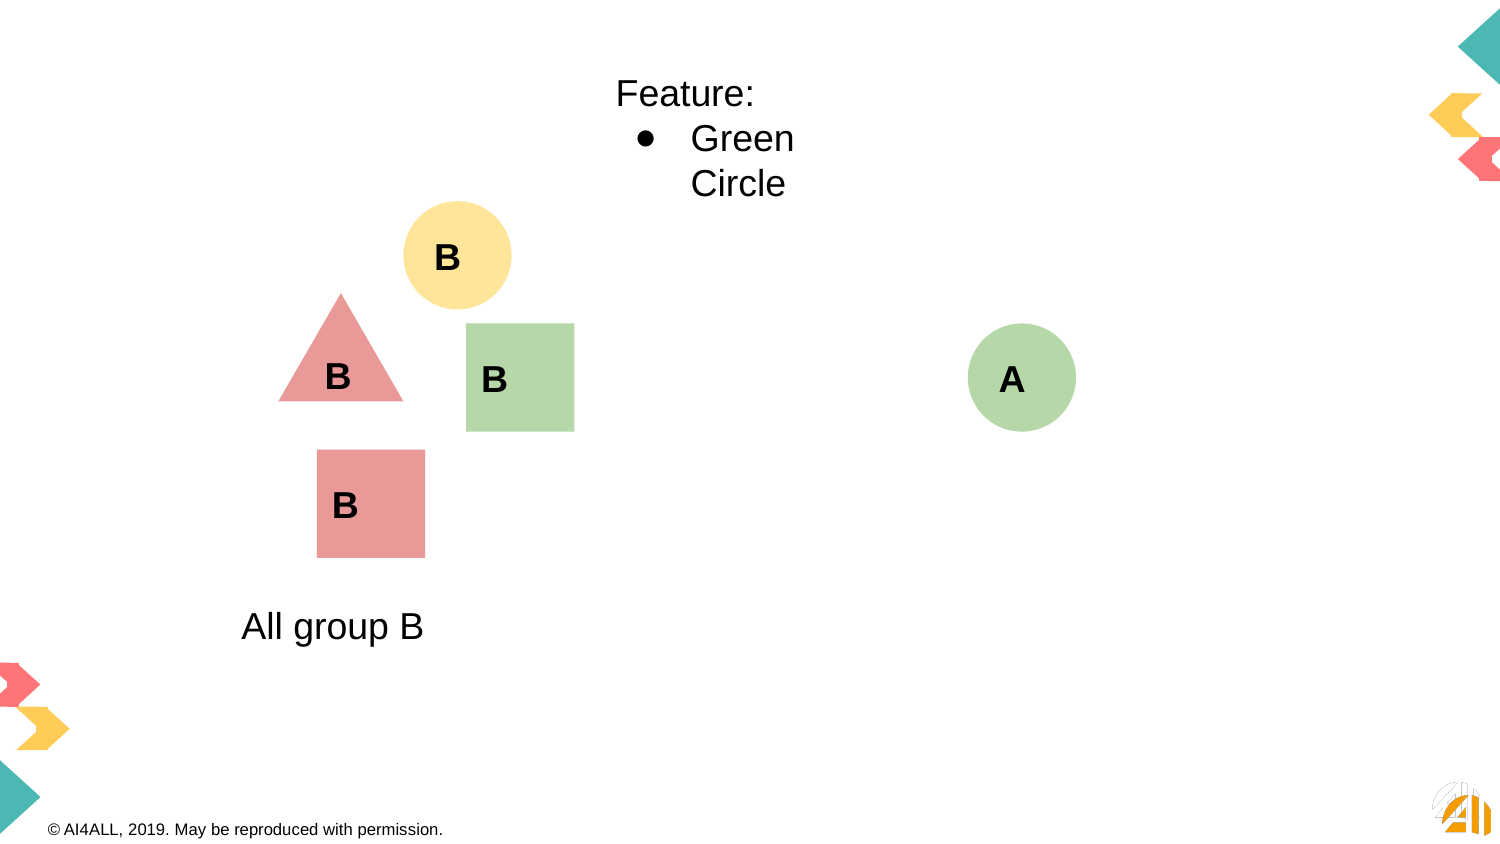

Feature:
Green Circle
B
B
B
A
B
All group B